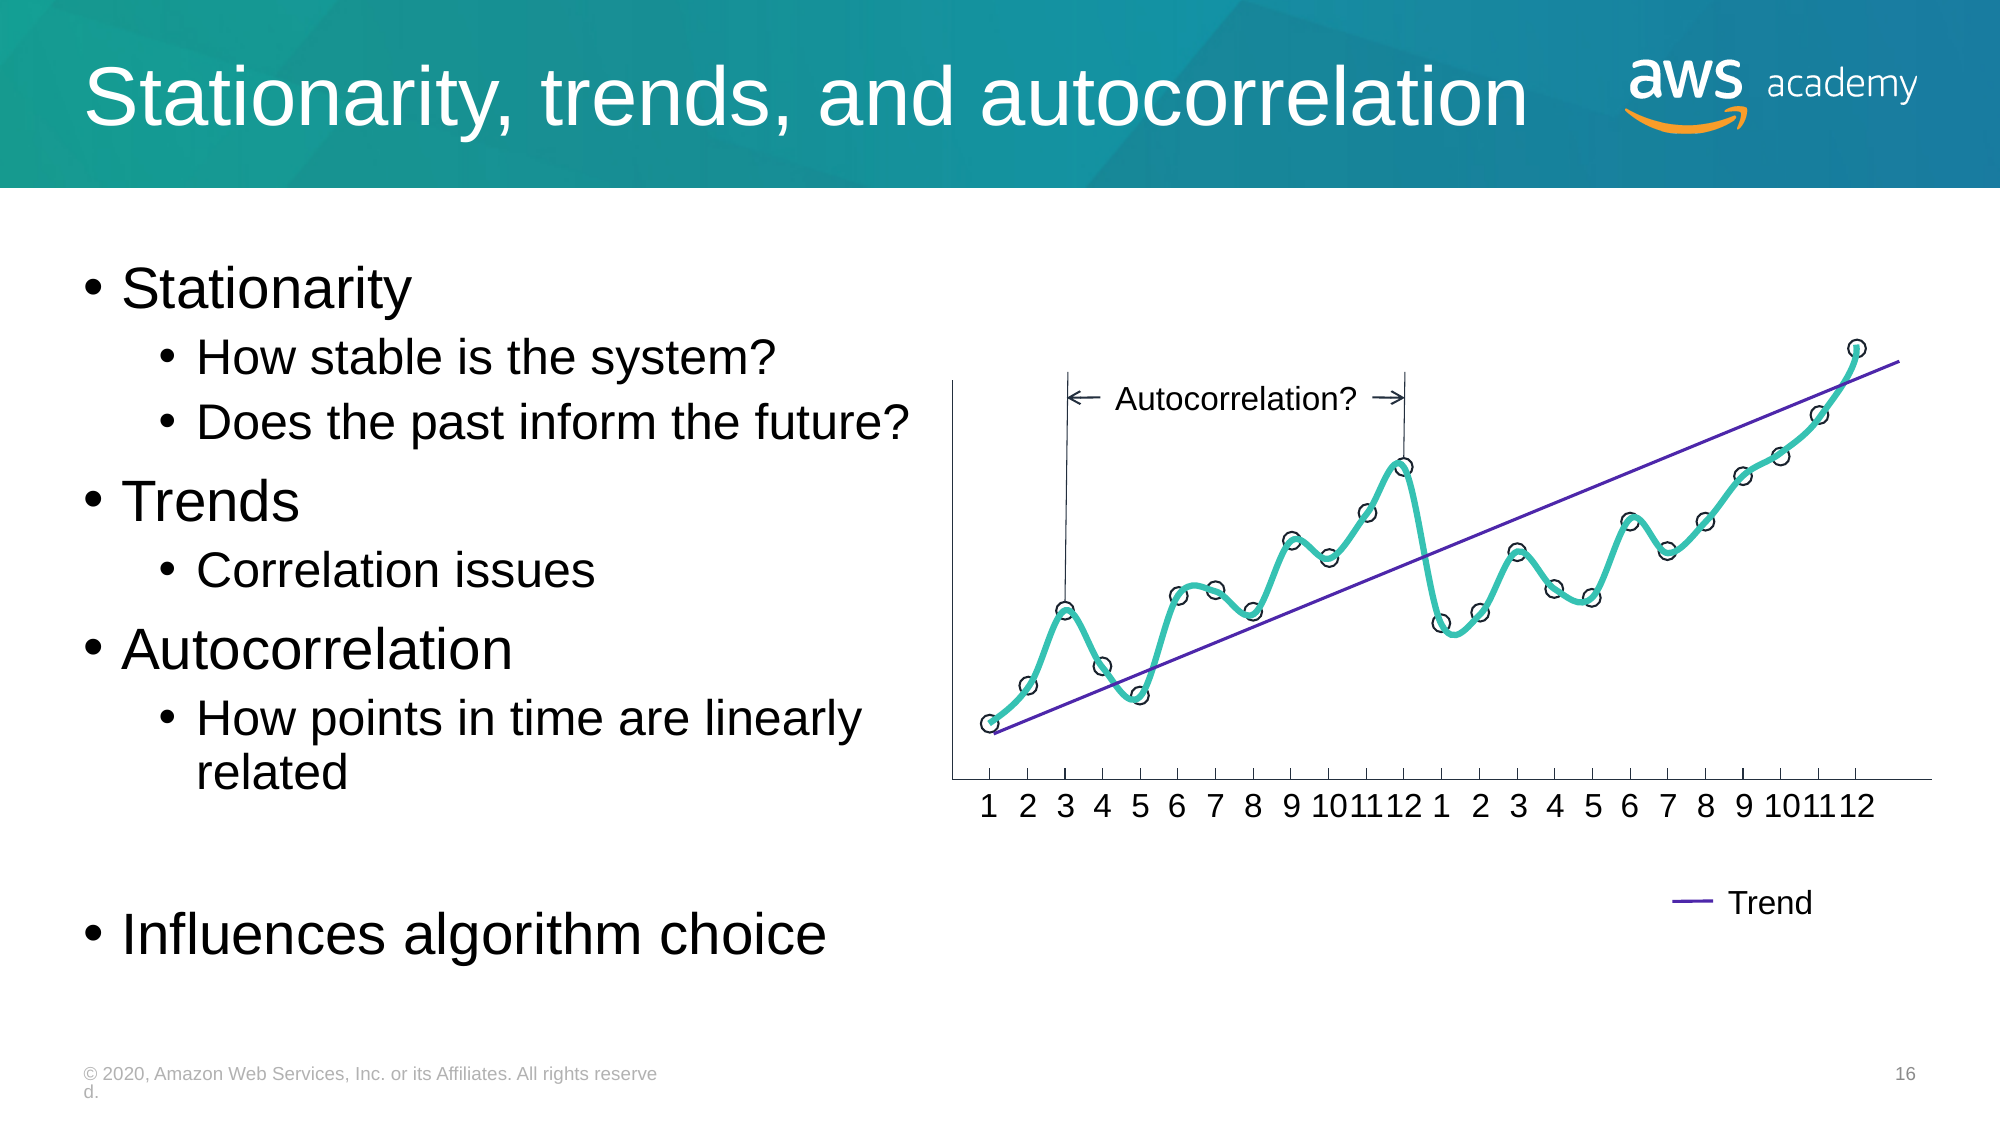

# Stationarity, trends, and autocorrelation
Stationarity
How stable is the system?
Does the past inform the future?
Trends
Correlation issues
Autocorrelation
How points in time are linearly related

Influences algorithm choice

1
2
3
4
5
6
7
8
9
10
11
12
1
2
3
4
5
6
7
8
9
10
11
12

Autocorrelation?
Trend
© 2020, Amazon Web Services, Inc. or its Affiliates. All rights reserved.
16